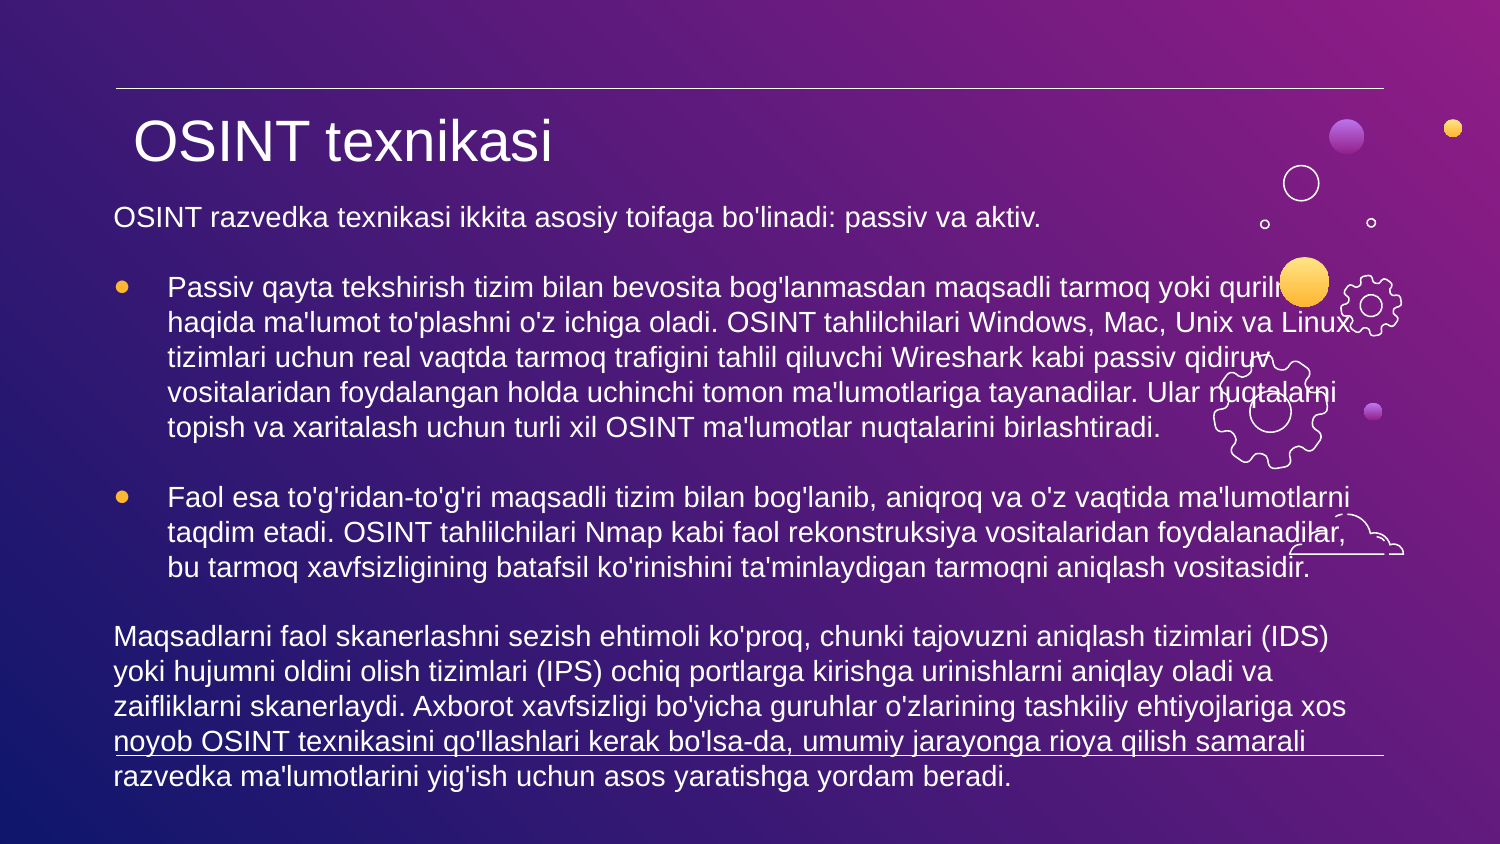

# OSINT texnikasi

OSINT razvedka texnikasi ikkita asosiy toifaga bo'linadi: passiv va aktiv.

Passiv qayta tekshirish tizim bilan bevosita bog'lanmasdan maqsadli tarmoq yoki qurilma haqida ma'lumot to'plashni o'z ichiga oladi. OSINT tahlilchilari Windows, Mac, Unix va Linux tizimlari uchun real vaqtda tarmoq trafigini tahlil qiluvchi Wireshark kabi passiv qidiruv vositalaridan foydalangan holda uchinchi tomon ma'lumotlariga tayanadilar. Ular nuqtalarni topish va xaritalash uchun turli xil OSINT ma'lumotlar nuqtalarini birlashtiradi.

Faol esa to'g'ridan-to'g'ri maqsadli tizim bilan bog'lanib, aniqroq va o'z vaqtida ma'lumotlarni taqdim etadi. OSINT tahlilchilari Nmap kabi faol rekonstruksiya vositalaridan foydalanadilar, bu tarmoq xavfsizligining batafsil ko'rinishini ta'minlaydigan tarmoqni aniqlash vositasidir.

Maqsadlarni faol skanerlashni sezish ehtimoli ko'proq, chunki tajovuzni aniqlash tizimlari (IDS) yoki hujumni oldini olish tizimlari (IPS) ochiq portlarga kirishga urinishlarni aniqlay oladi va zaifliklarni skanerlaydi. Axborot xavfsizligi bo'yicha guruhlar o'zlarining tashkiliy ehtiyojlariga xos noyob OSINT texnikasini qo'llashlari kerak bo'lsa-da, umumiy jarayonga rioya qilish samarali razvedka ma'lumotlarini yig'ish uchun asos yaratishga yordam beradi.